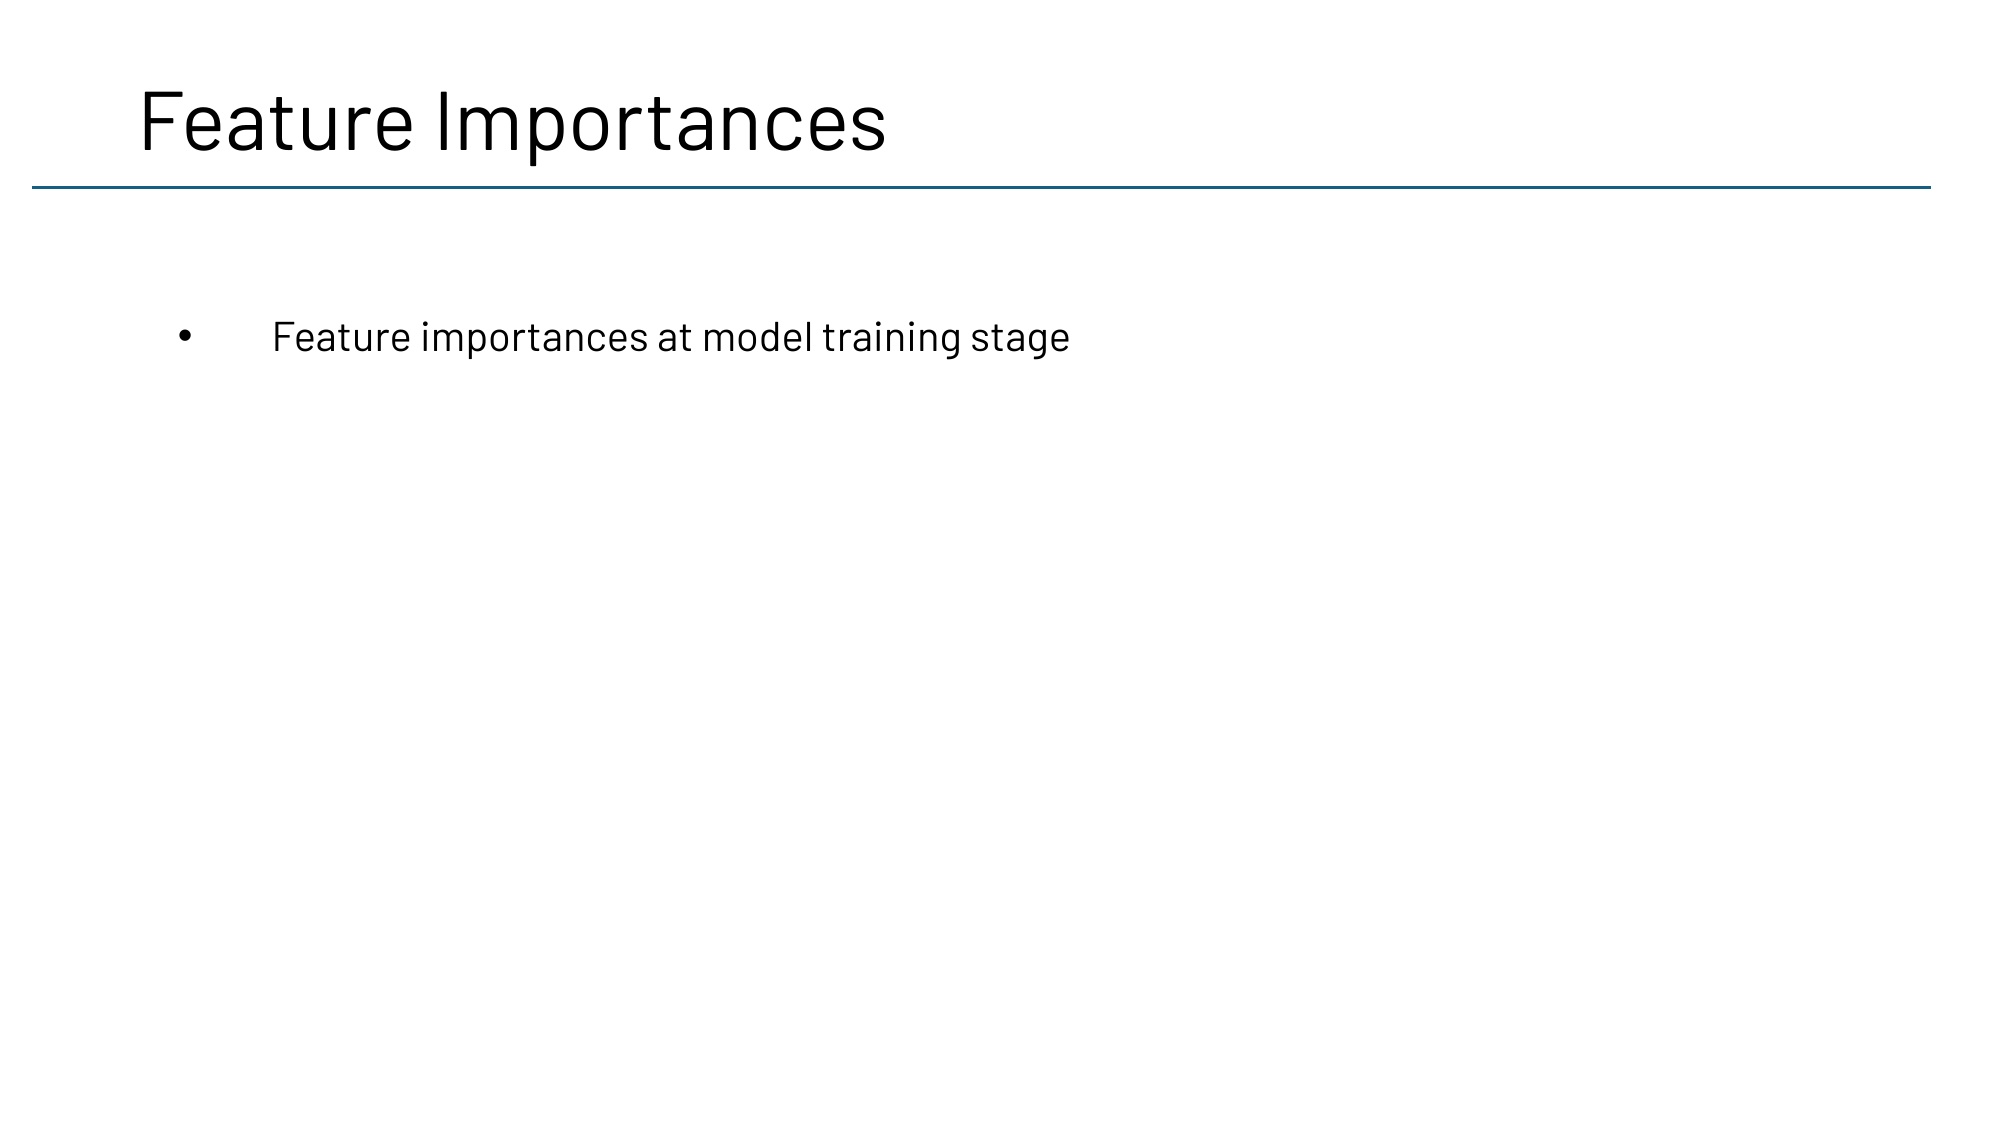

# Feature Importances
Feature importances at model training stage